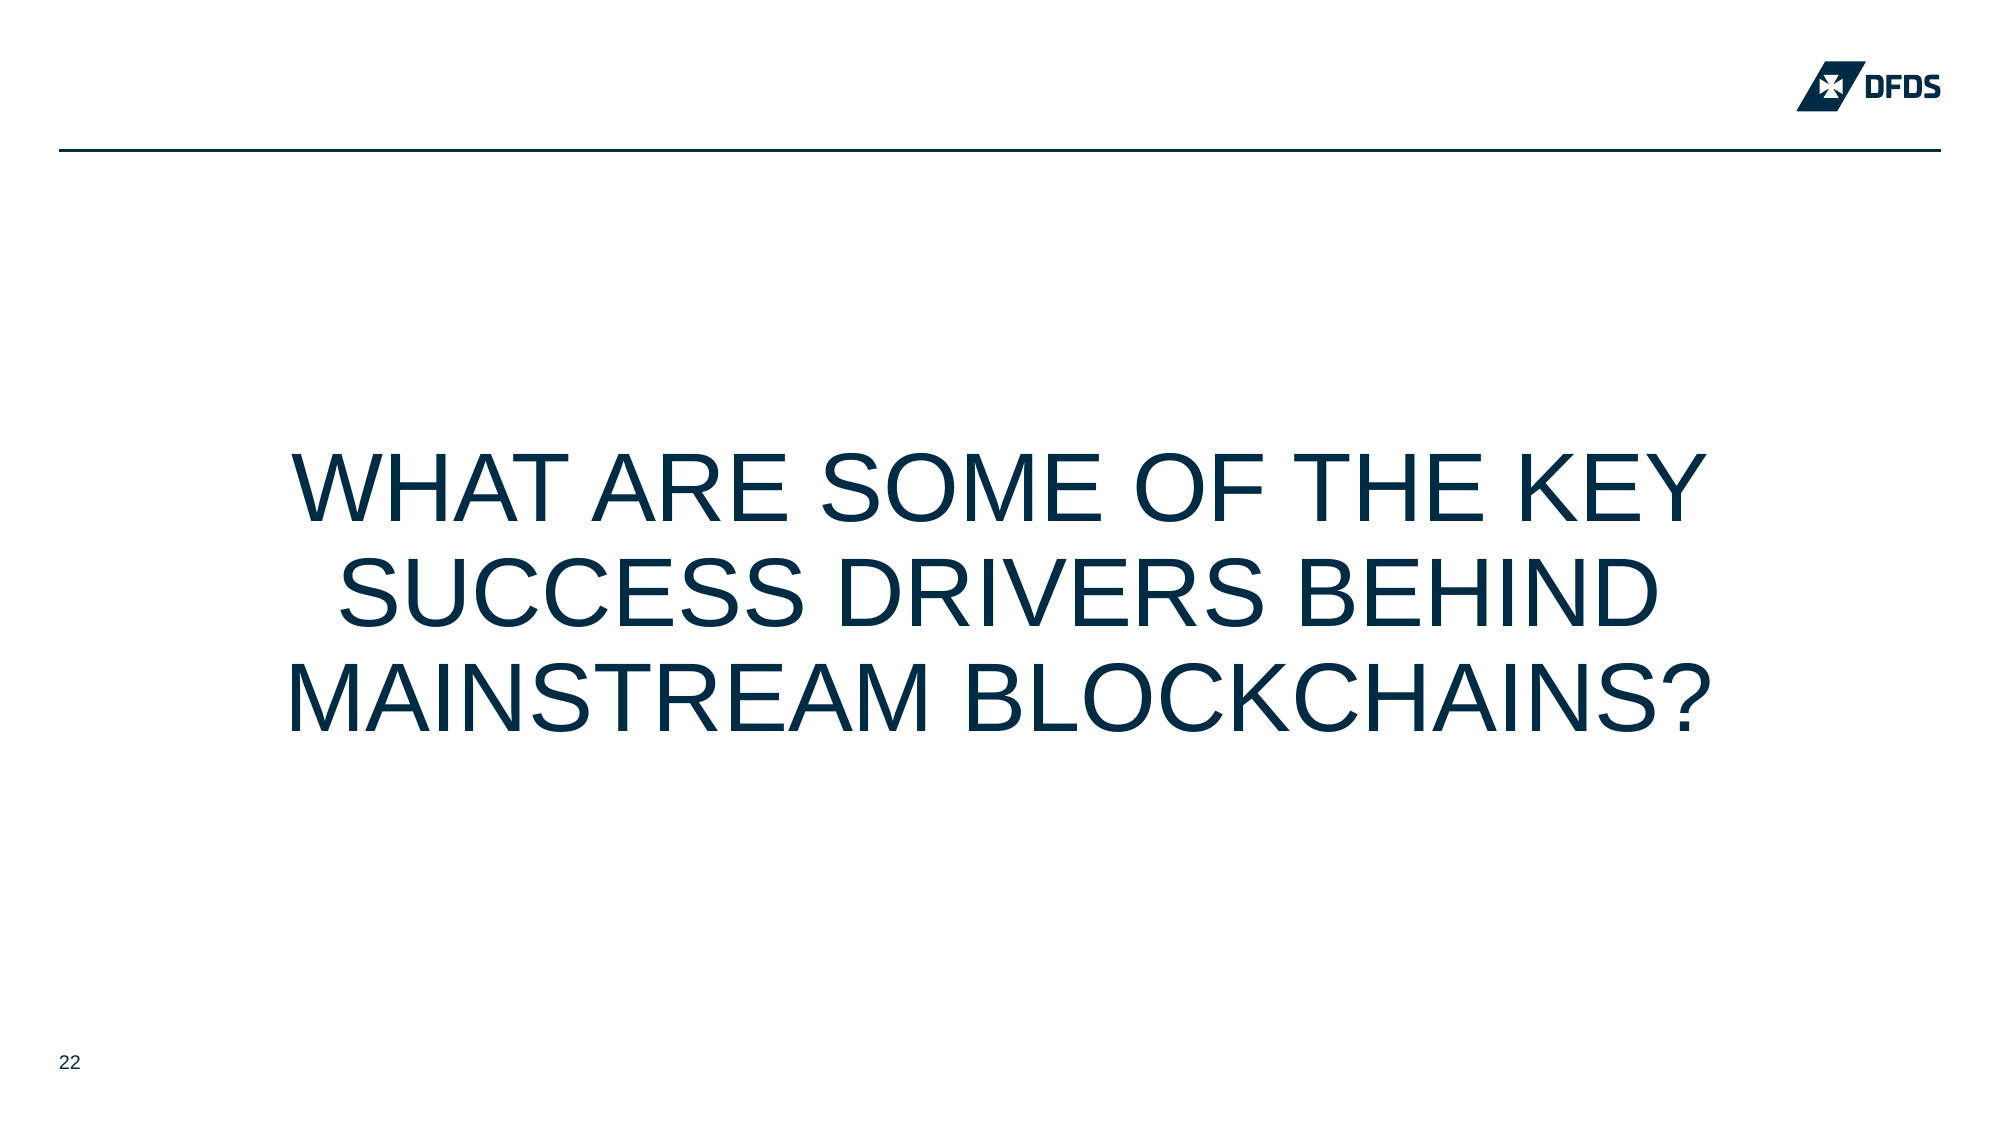

# What are some of the key success drivers behind mainstream blockchains?